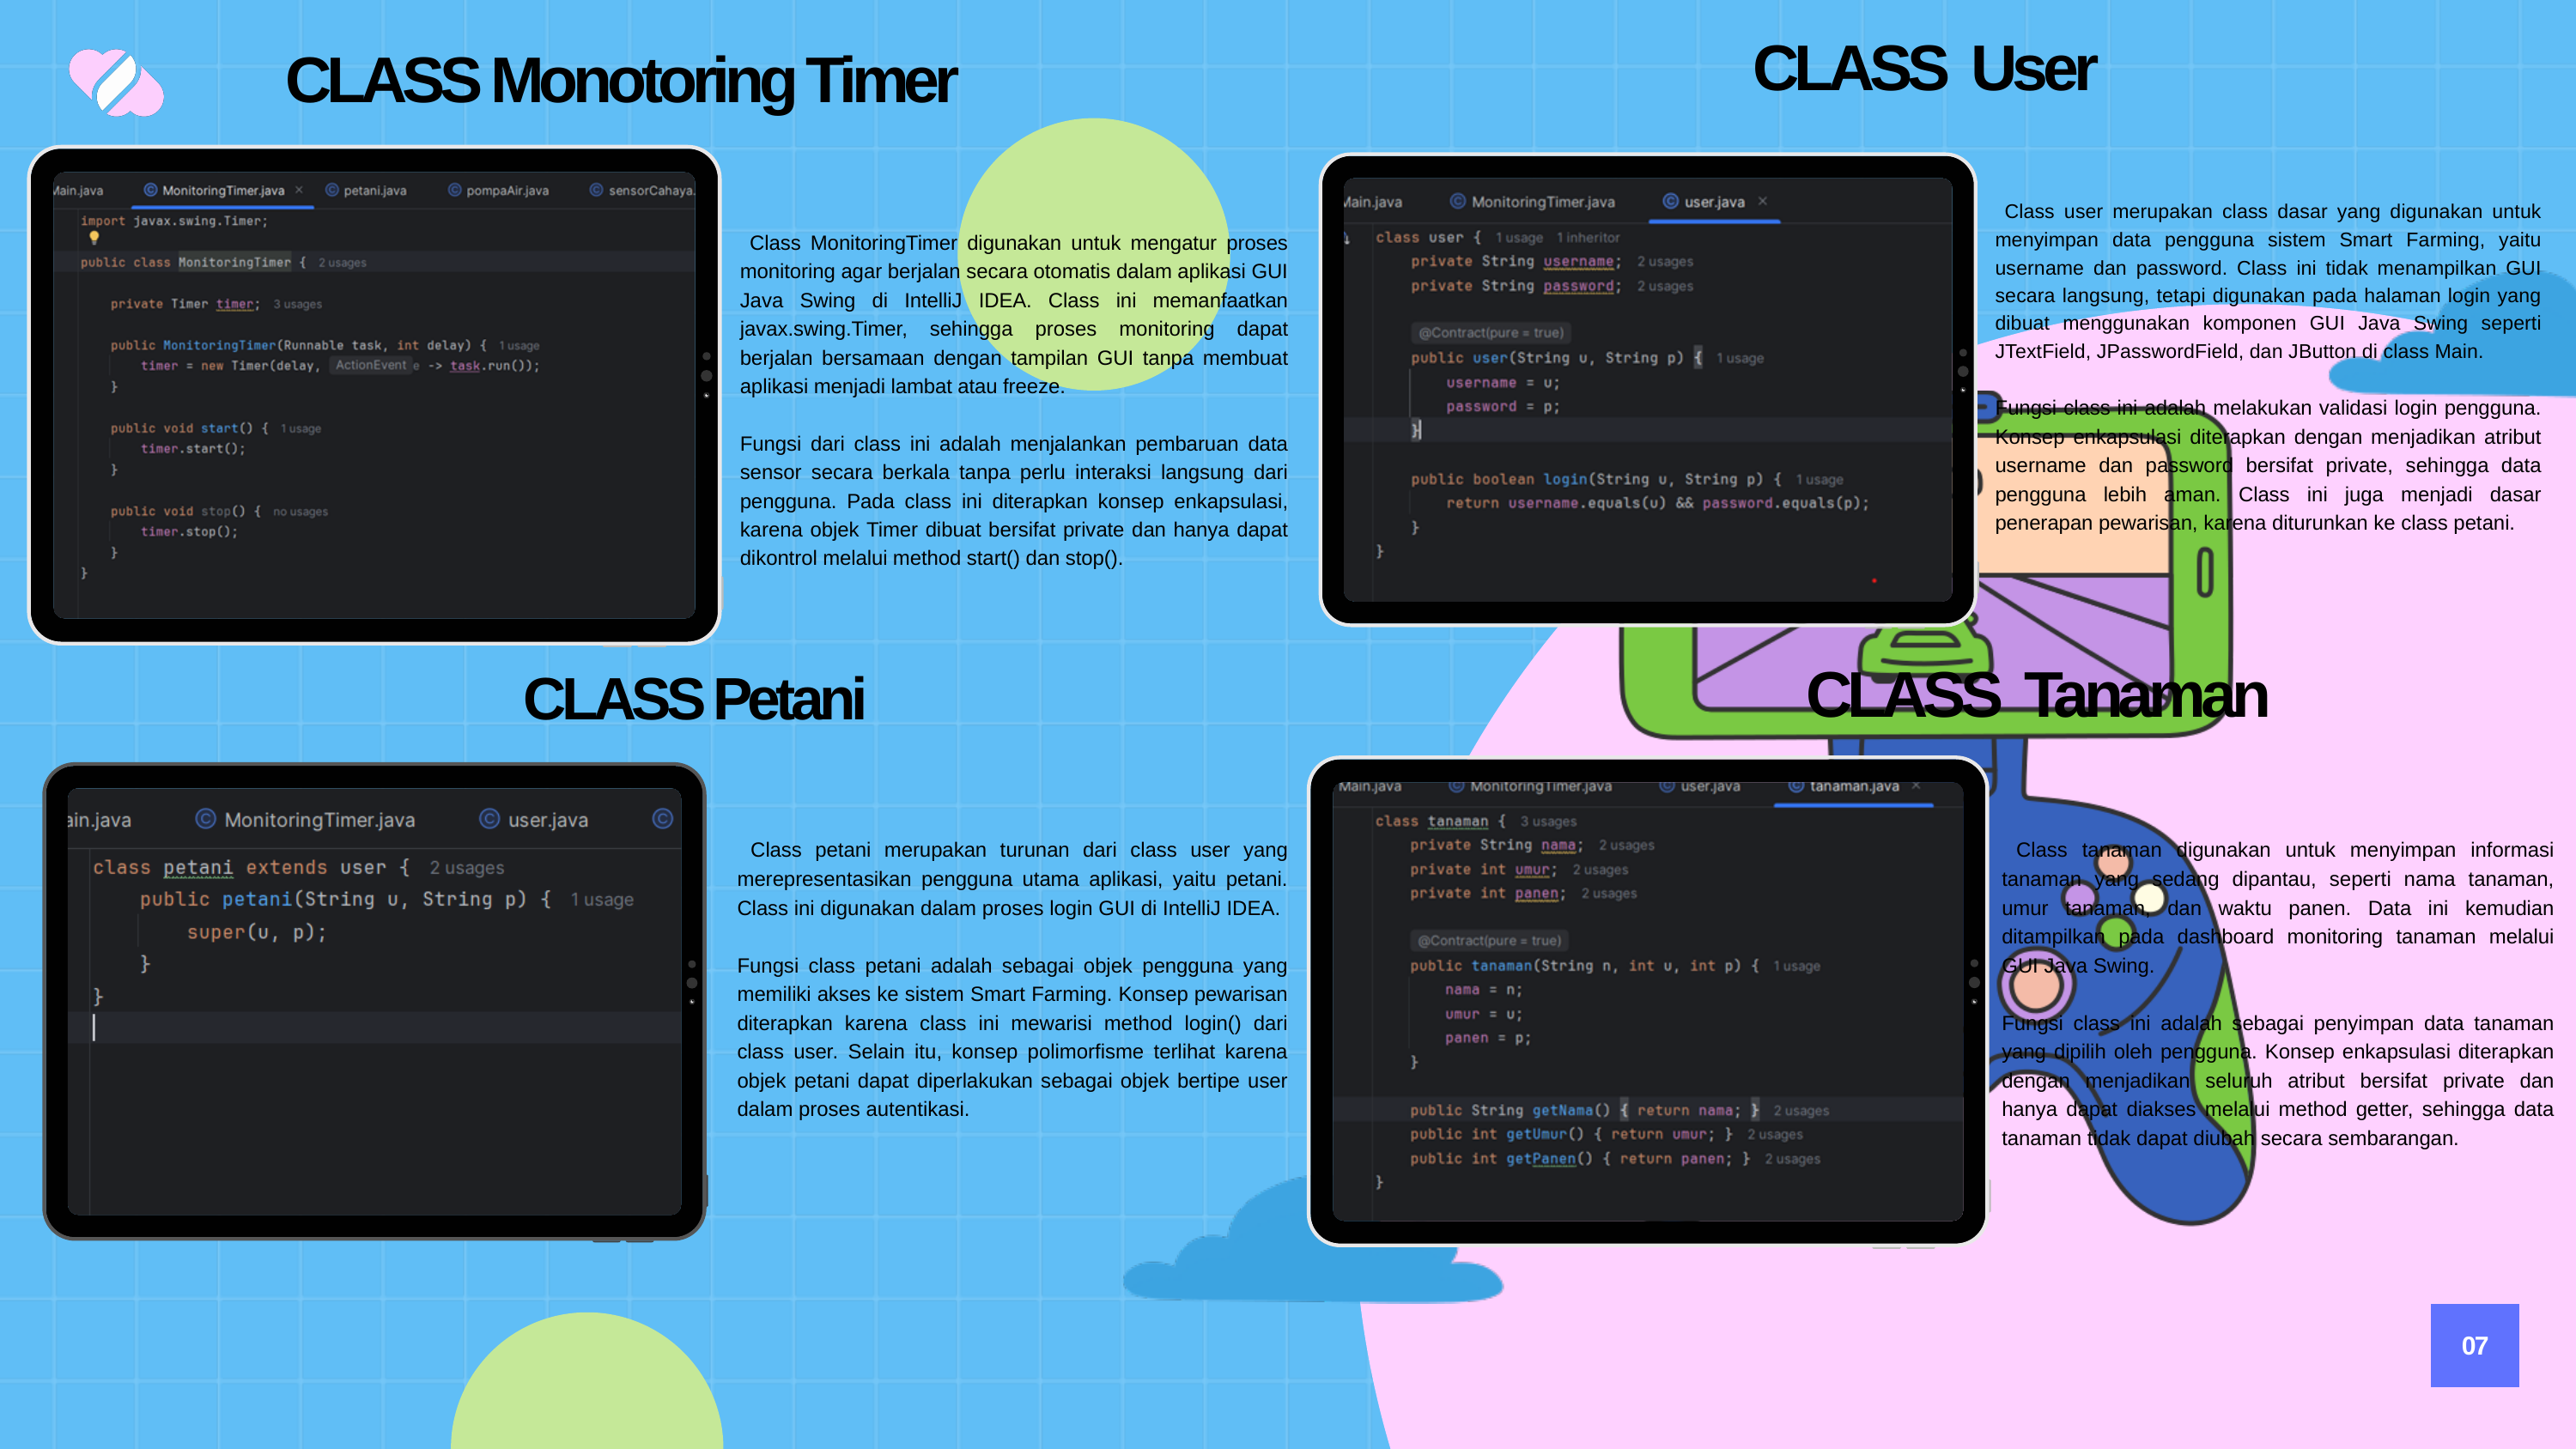

CLASS  User

 CLASS Monotoring Timer

 Class user merupakan class dasar yang digunakan untuk menyimpan data pengguna sistem Smart Farming, yaitu username dan password. Class ini tidak menampilkan GUI secara langsung, tetapi digunakan pada halaman login yang dibuat menggunakan komponen GUI Java Swing seperti JTextField, JPasswordField, dan JButton di class Main.

Fungsi class ini adalah melakukan validasi login pengguna. Konsep enkapsulasi diterapkan dengan menjadikan atribut username dan password bersifat private, sehingga data pengguna lebih aman. Class ini juga menjadi dasar penerapan pewarisan, karena diturunkan ke class petani.

 Class MonitoringTimer digunakan untuk mengatur proses monitoring agar berjalan secara otomatis dalam aplikasi GUI Java Swing di IntelliJ IDEA. Class ini memanfaatkan javax.swing.Timer, sehingga proses monitoring dapat berjalan bersamaan dengan tampilan GUI tanpa membuat aplikasi menjadi lambat atau freeze.

Fungsi dari class ini adalah menjalankan pembaruan data sensor secara berkala tanpa perlu interaksi langsung dari pengguna. Pada class ini diterapkan konsep enkapsulasi, karena objek Timer dibuat bersifat private dan hanya dapat dikontrol melalui method start() dan stop().

  CLASS  Tanaman

 CLASS Petani

 Class petani merupakan turunan dari class user yang merepresentasikan pengguna utama aplikasi, yaitu petani. Class ini digunakan dalam proses login GUI di IntelliJ IDEA.

Fungsi class petani adalah sebagai objek pengguna yang memiliki akses ke sistem Smart Farming. Konsep pewarisan diterapkan karena class ini mewarisi method login() dari class user. Selain itu, konsep polimorfisme terlihat karena objek petani dapat diperlakukan sebagai objek bertipe user dalam proses autentikasi.

 Class tanaman digunakan untuk menyimpan informasi tanaman yang sedang dipantau, seperti nama tanaman, umur tanaman, dan waktu panen. Data ini kemudian ditampilkan pada dashboard monitoring tanaman melalui GUI Java Swing.

Fungsi class ini adalah sebagai penyimpan data tanaman yang dipilih oleh pengguna. Konsep enkapsulasi diterapkan dengan menjadikan seluruh atribut bersifat private dan hanya dapat diakses melalui method getter, sehingga data tanaman tidak dapat diubah secara sembarangan.

07